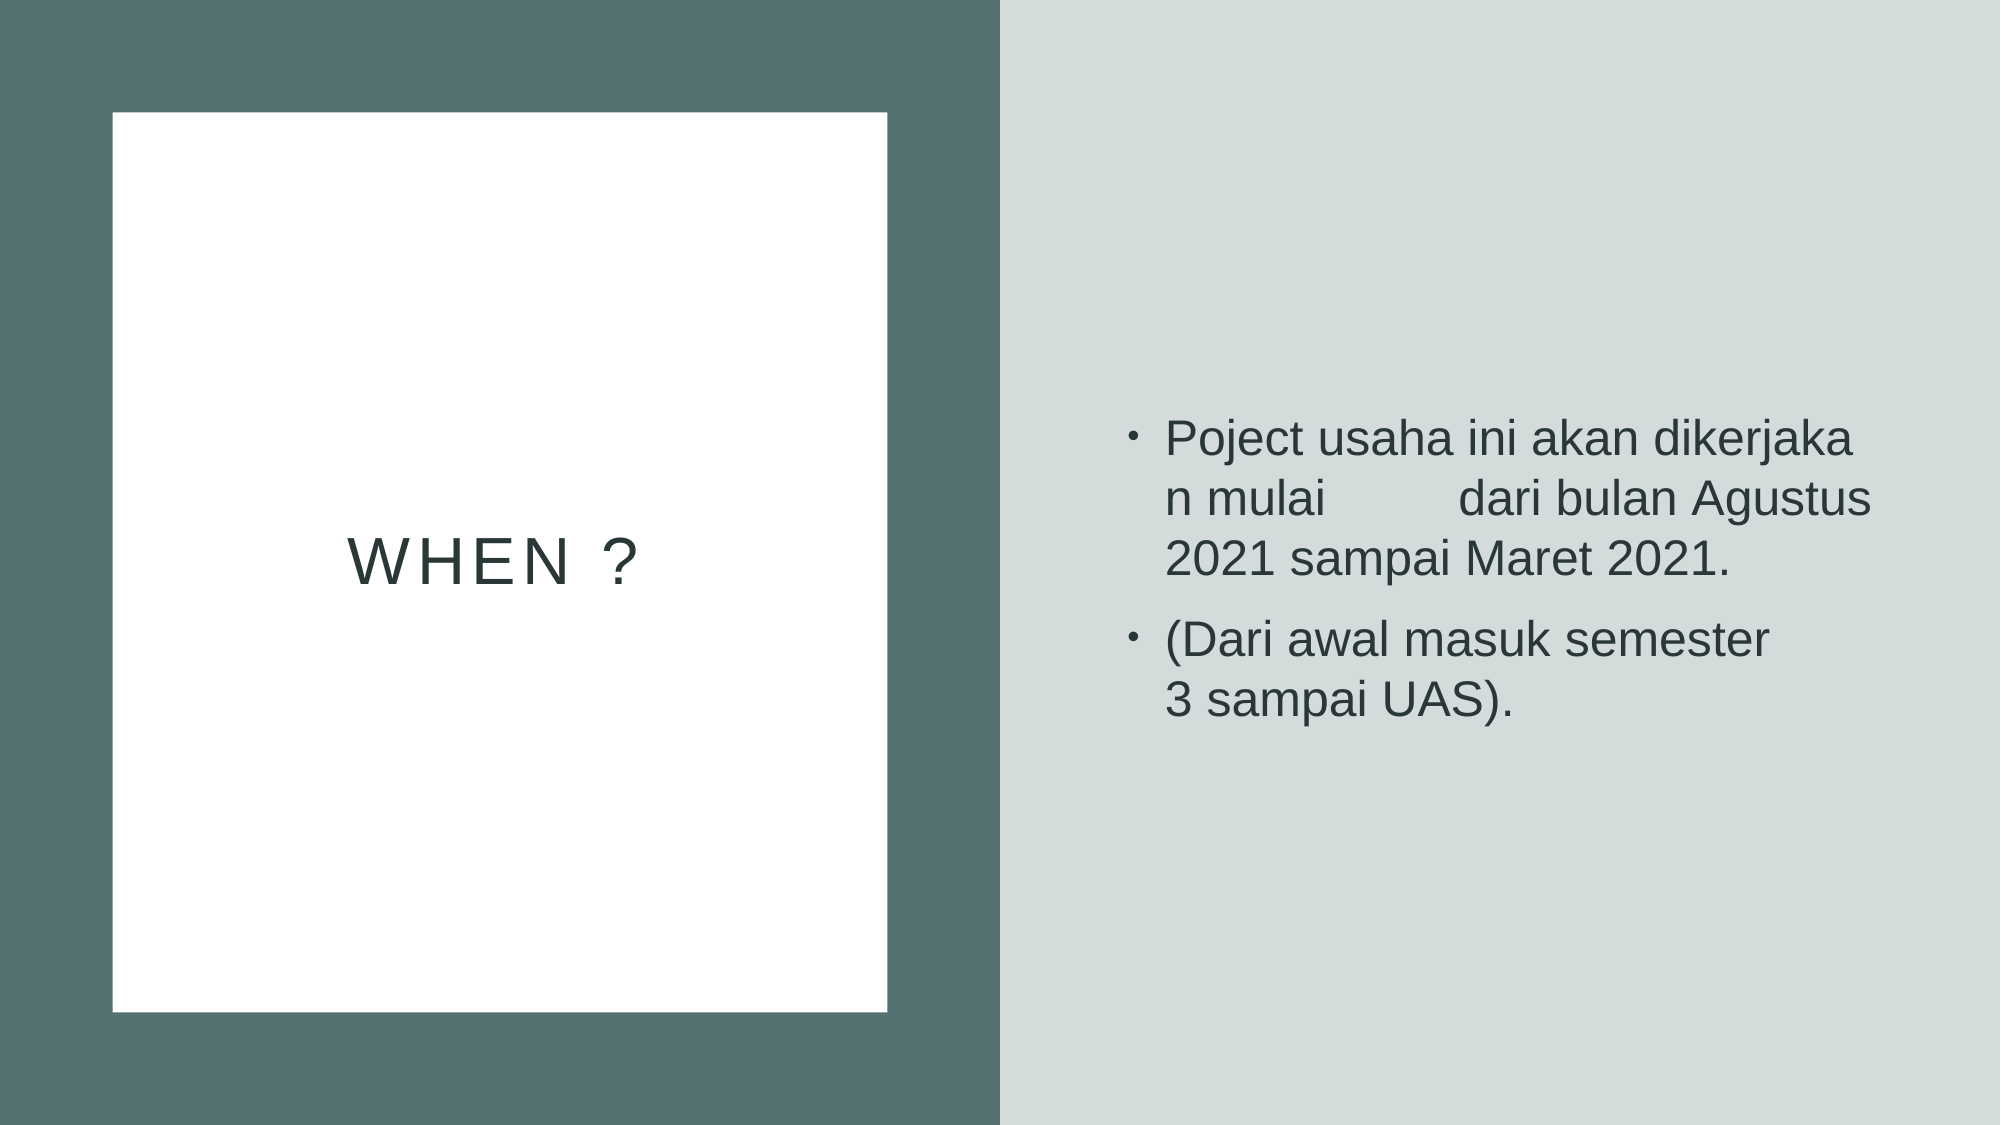

Poject usaha ini akan dikerjakan mulai dari bulan Agustus 2021 sampai Maret 2021.
(Dari awal masuk semester 3 sampai UAS).

# WHEN ?